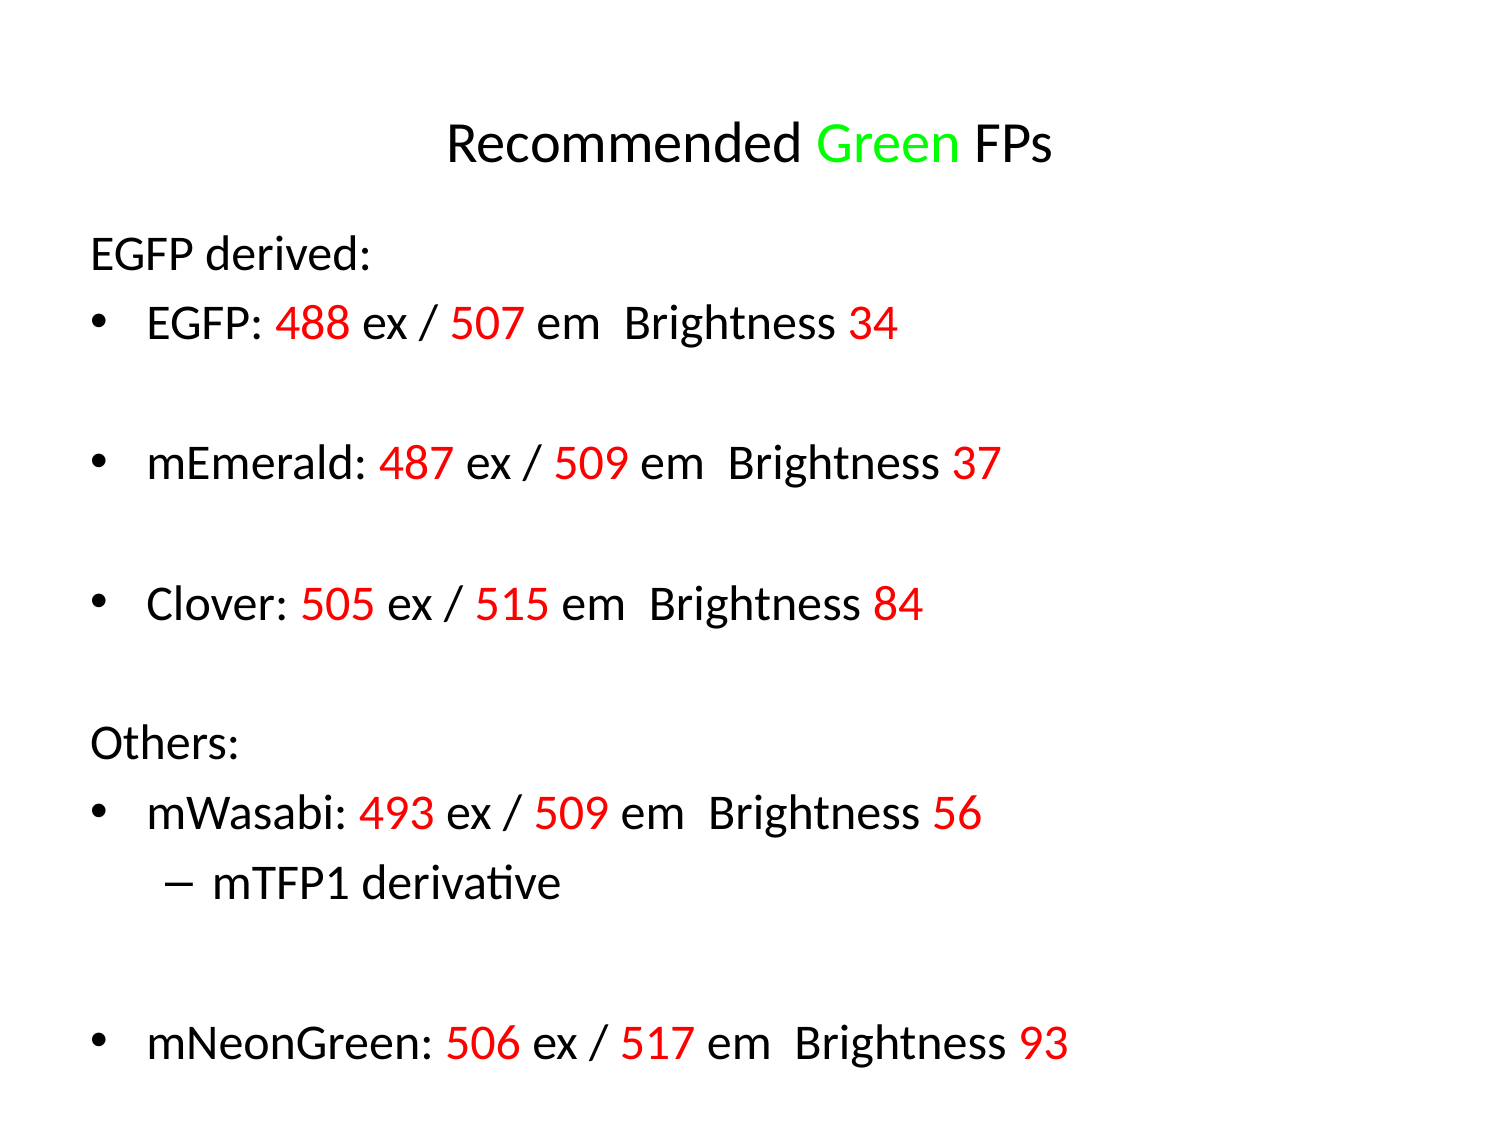

# Recommended Green FPs
EGFP derived:
EGFP: 488 ex / 507 em  Brightness 34

mEmerald: 487 ex / 509 em  Brightness 37

Clover: 505 ex / 515 em  Brightness 84

Others:
mWasabi: 493 ex / 509 em  Brightness 56
mTFP1 derivative

mNeonGreen: 506 ex / 517 em  Brightness 93